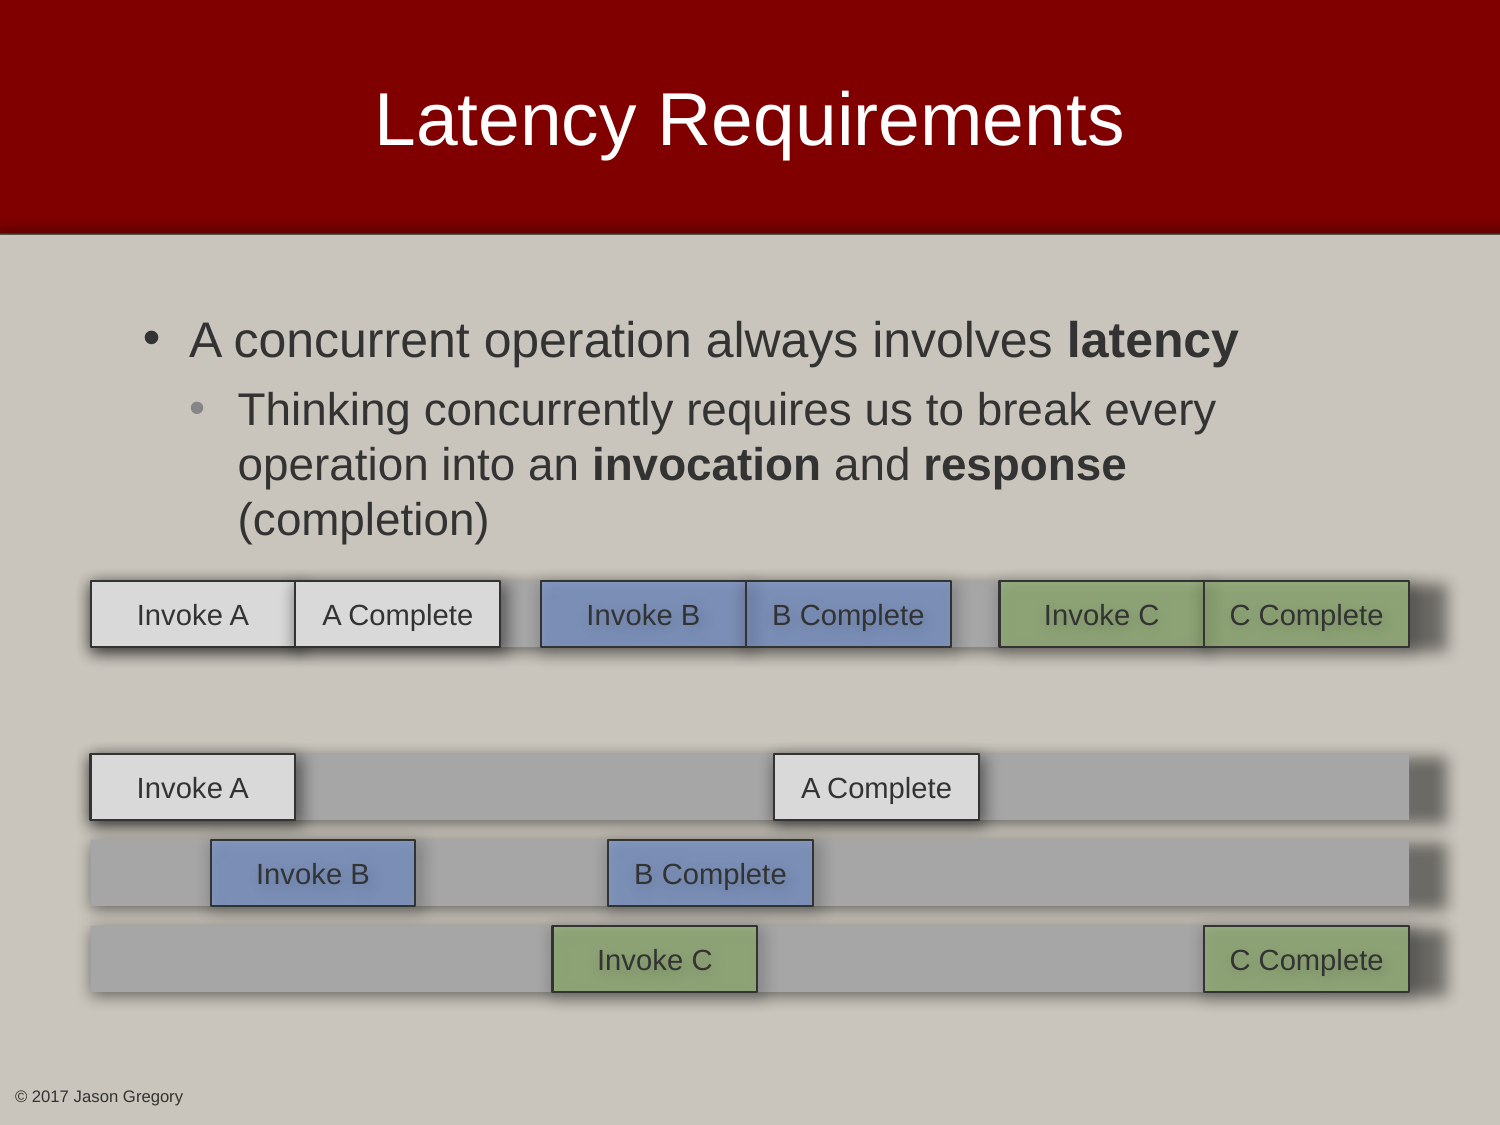

# Latency Requirements
A concurrent operation always involves latency
Thinking concurrently requires us to break every operation into an invocation and response (completion)

Invoke A
A Complete
Invoke B
B Complete
Invoke C
C Complete

Invoke A
A Complete

Invoke B
B Complete

Invoke C
C Complete
© 2017 Jason Gregory